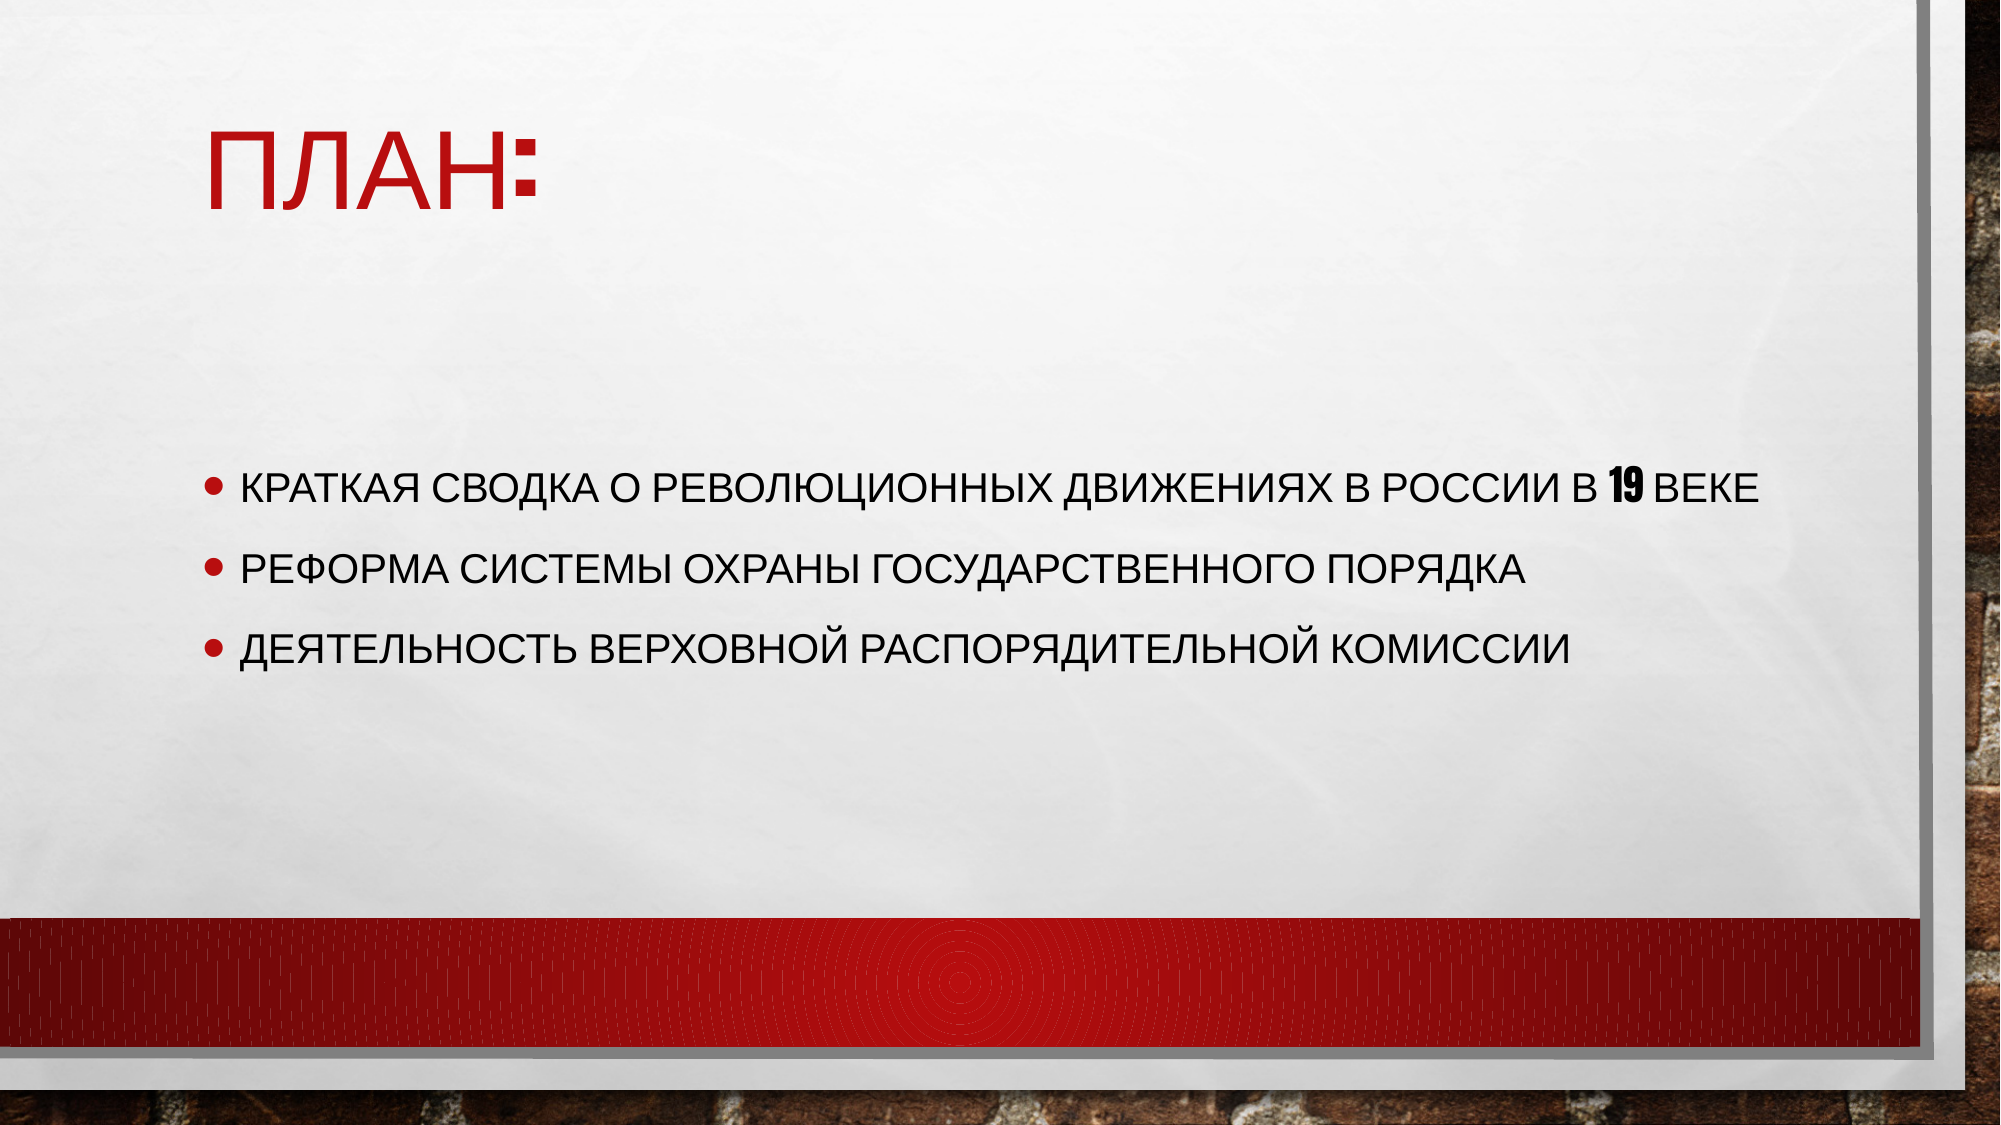

# План:
Краткая сводка о революционных движениях в России в 19 веке
Реформа системы охраны государственного порядка
Деятельность Верховной распорядительной комиссии